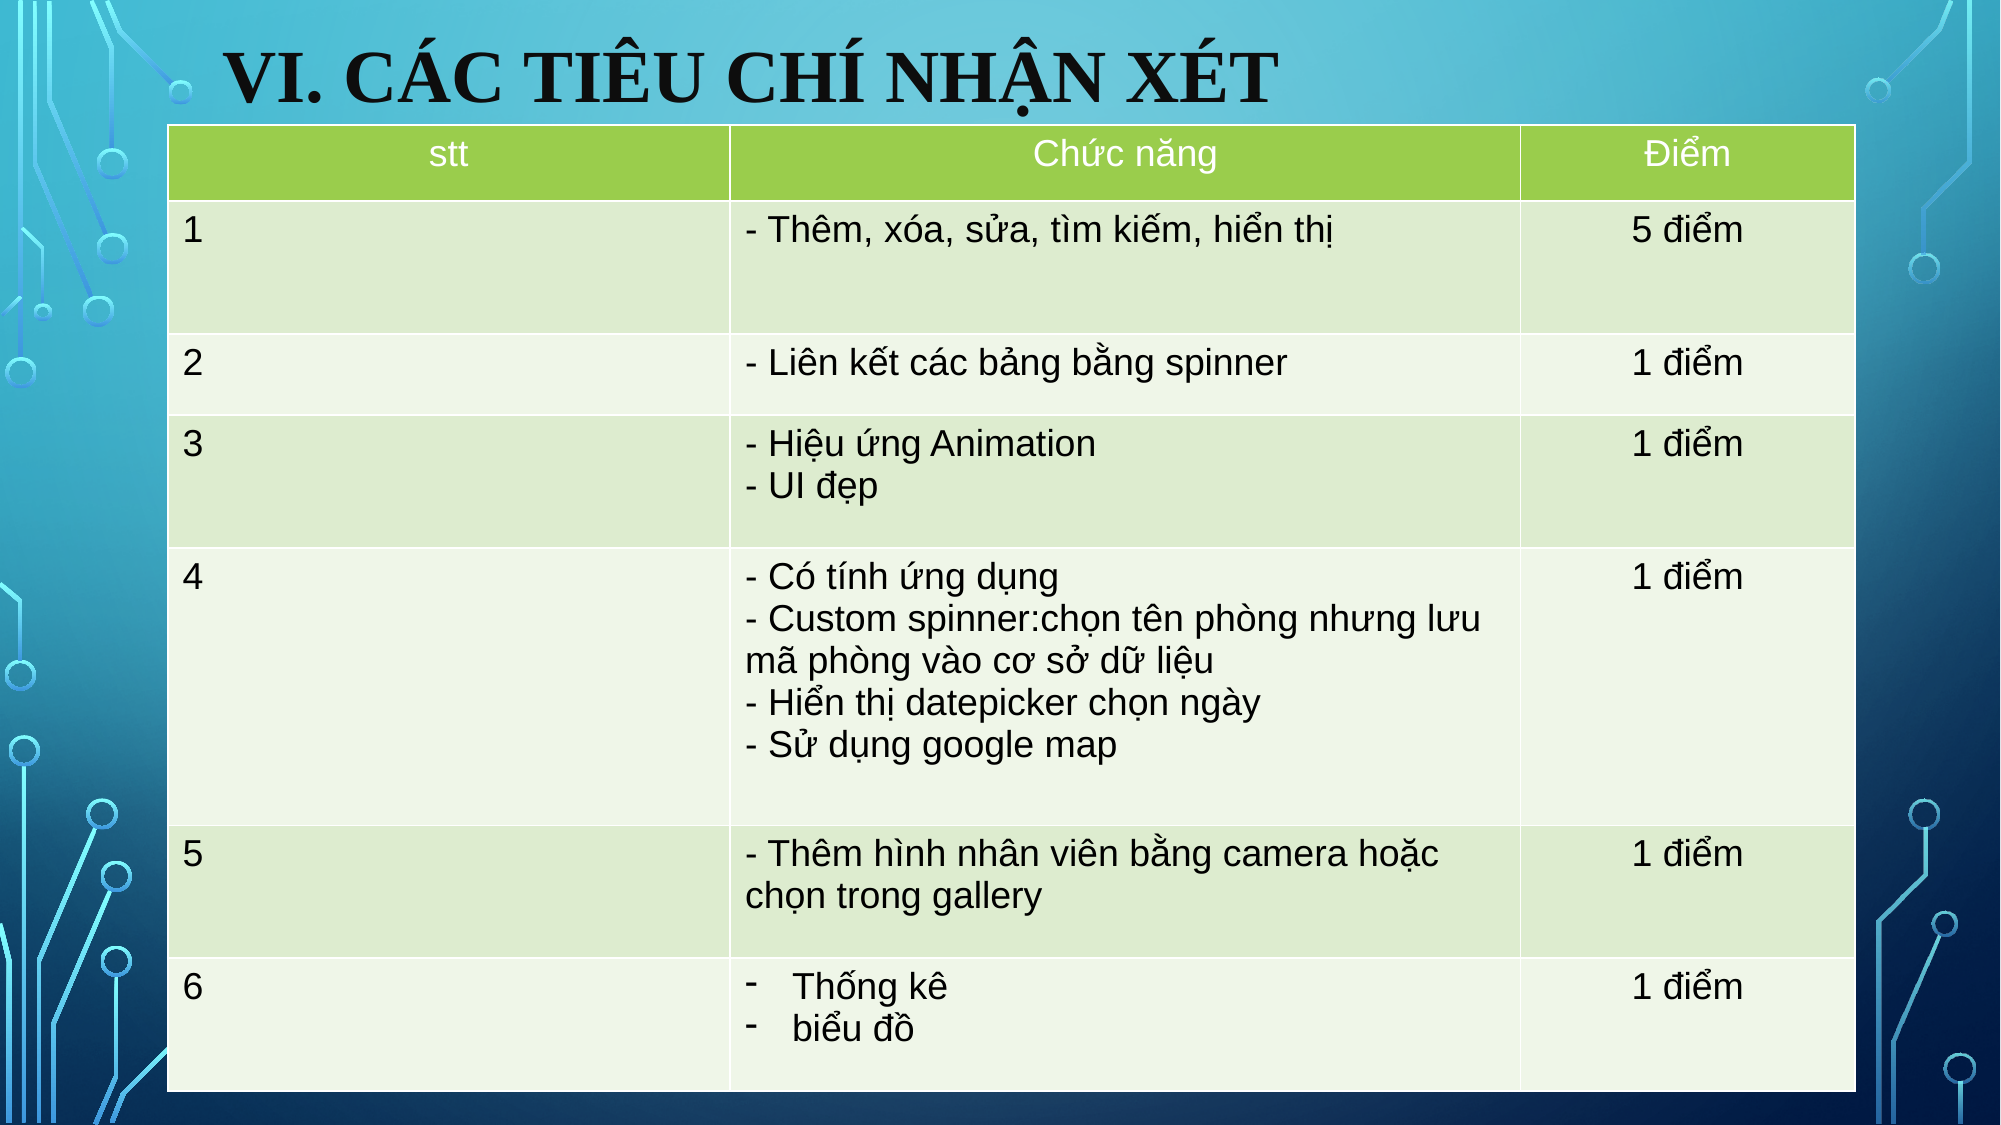

# vi. Các tiêu chí nhận xét
| stt | Chức năng | Điểm |
| --- | --- | --- |
| 1 | - Thêm, xóa, sửa, tìm kiếm, hiển thị | 5 điểm |
| 2 | - Liên kết các bảng bằng spinner | 1 điểm |
| 3 | - Hiệu ứng Animation - UI đẹp | 1 điểm |
| 4 | - Có tính ứng dụng - Custom spinner:chọn tên phòng nhưng lưu mã phòng vào cơ sở dữ liệu - Hiển thị datepicker chọn ngày - Sử dụng google map | 1 điểm |
| 5 | - Thêm hình nhân viên bằng camera hoặc chọn trong gallery | 1 điểm |
| 6 | Thống kê biểu đồ | 1 điểm |